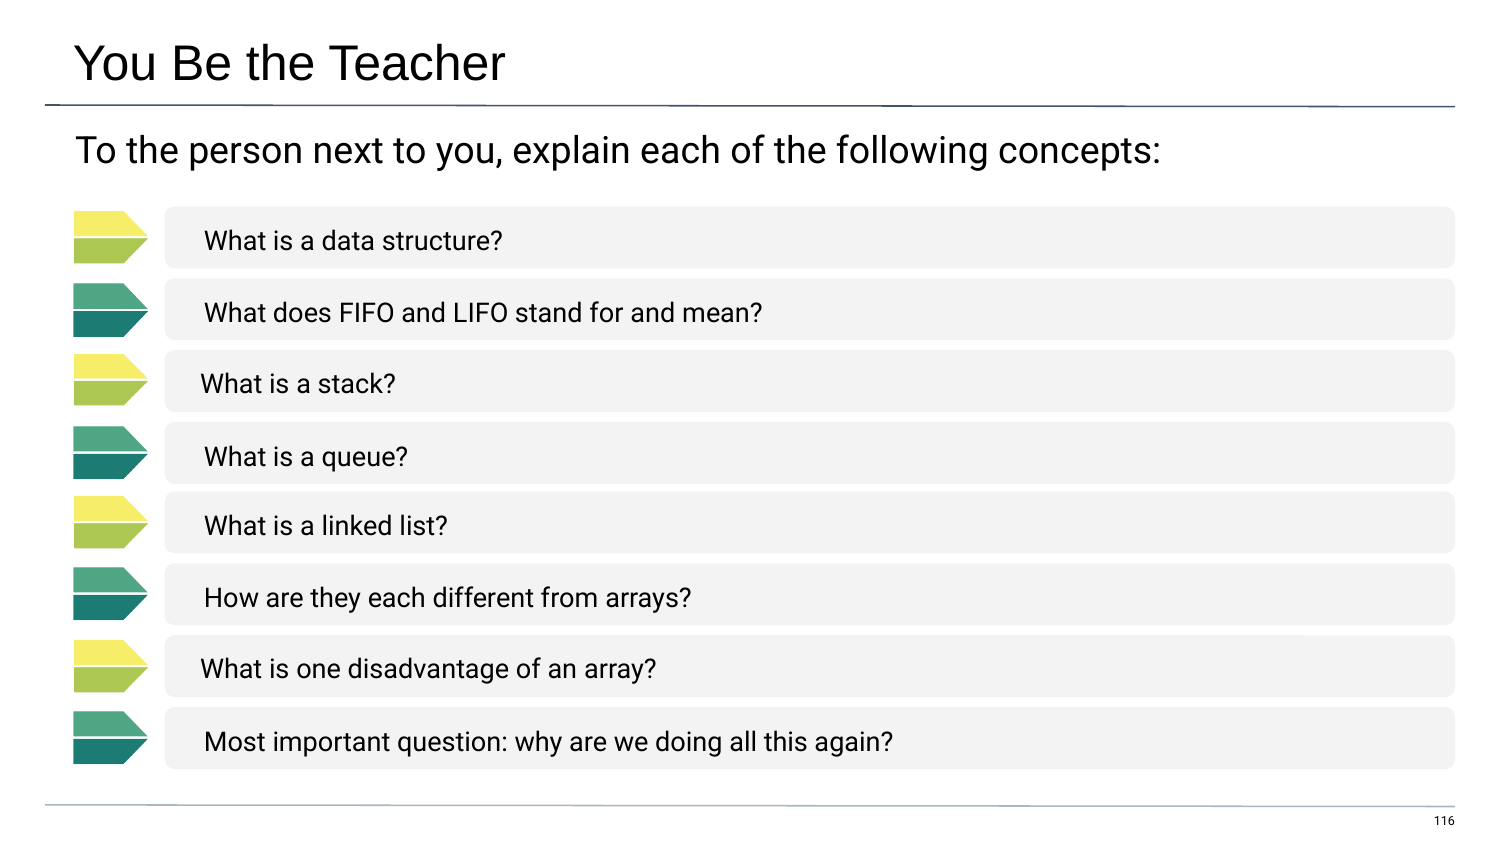

# You Be the Teacher
To the person next to you, explain each of the following concepts:
What is a data structure?
What does FIFO and LIFO stand for and mean?
What is a stack?
What is a queue?
What is a linked list?
How are they each different from arrays?
What is one disadvantage of an array?
Most important question: why are we doing all this again?